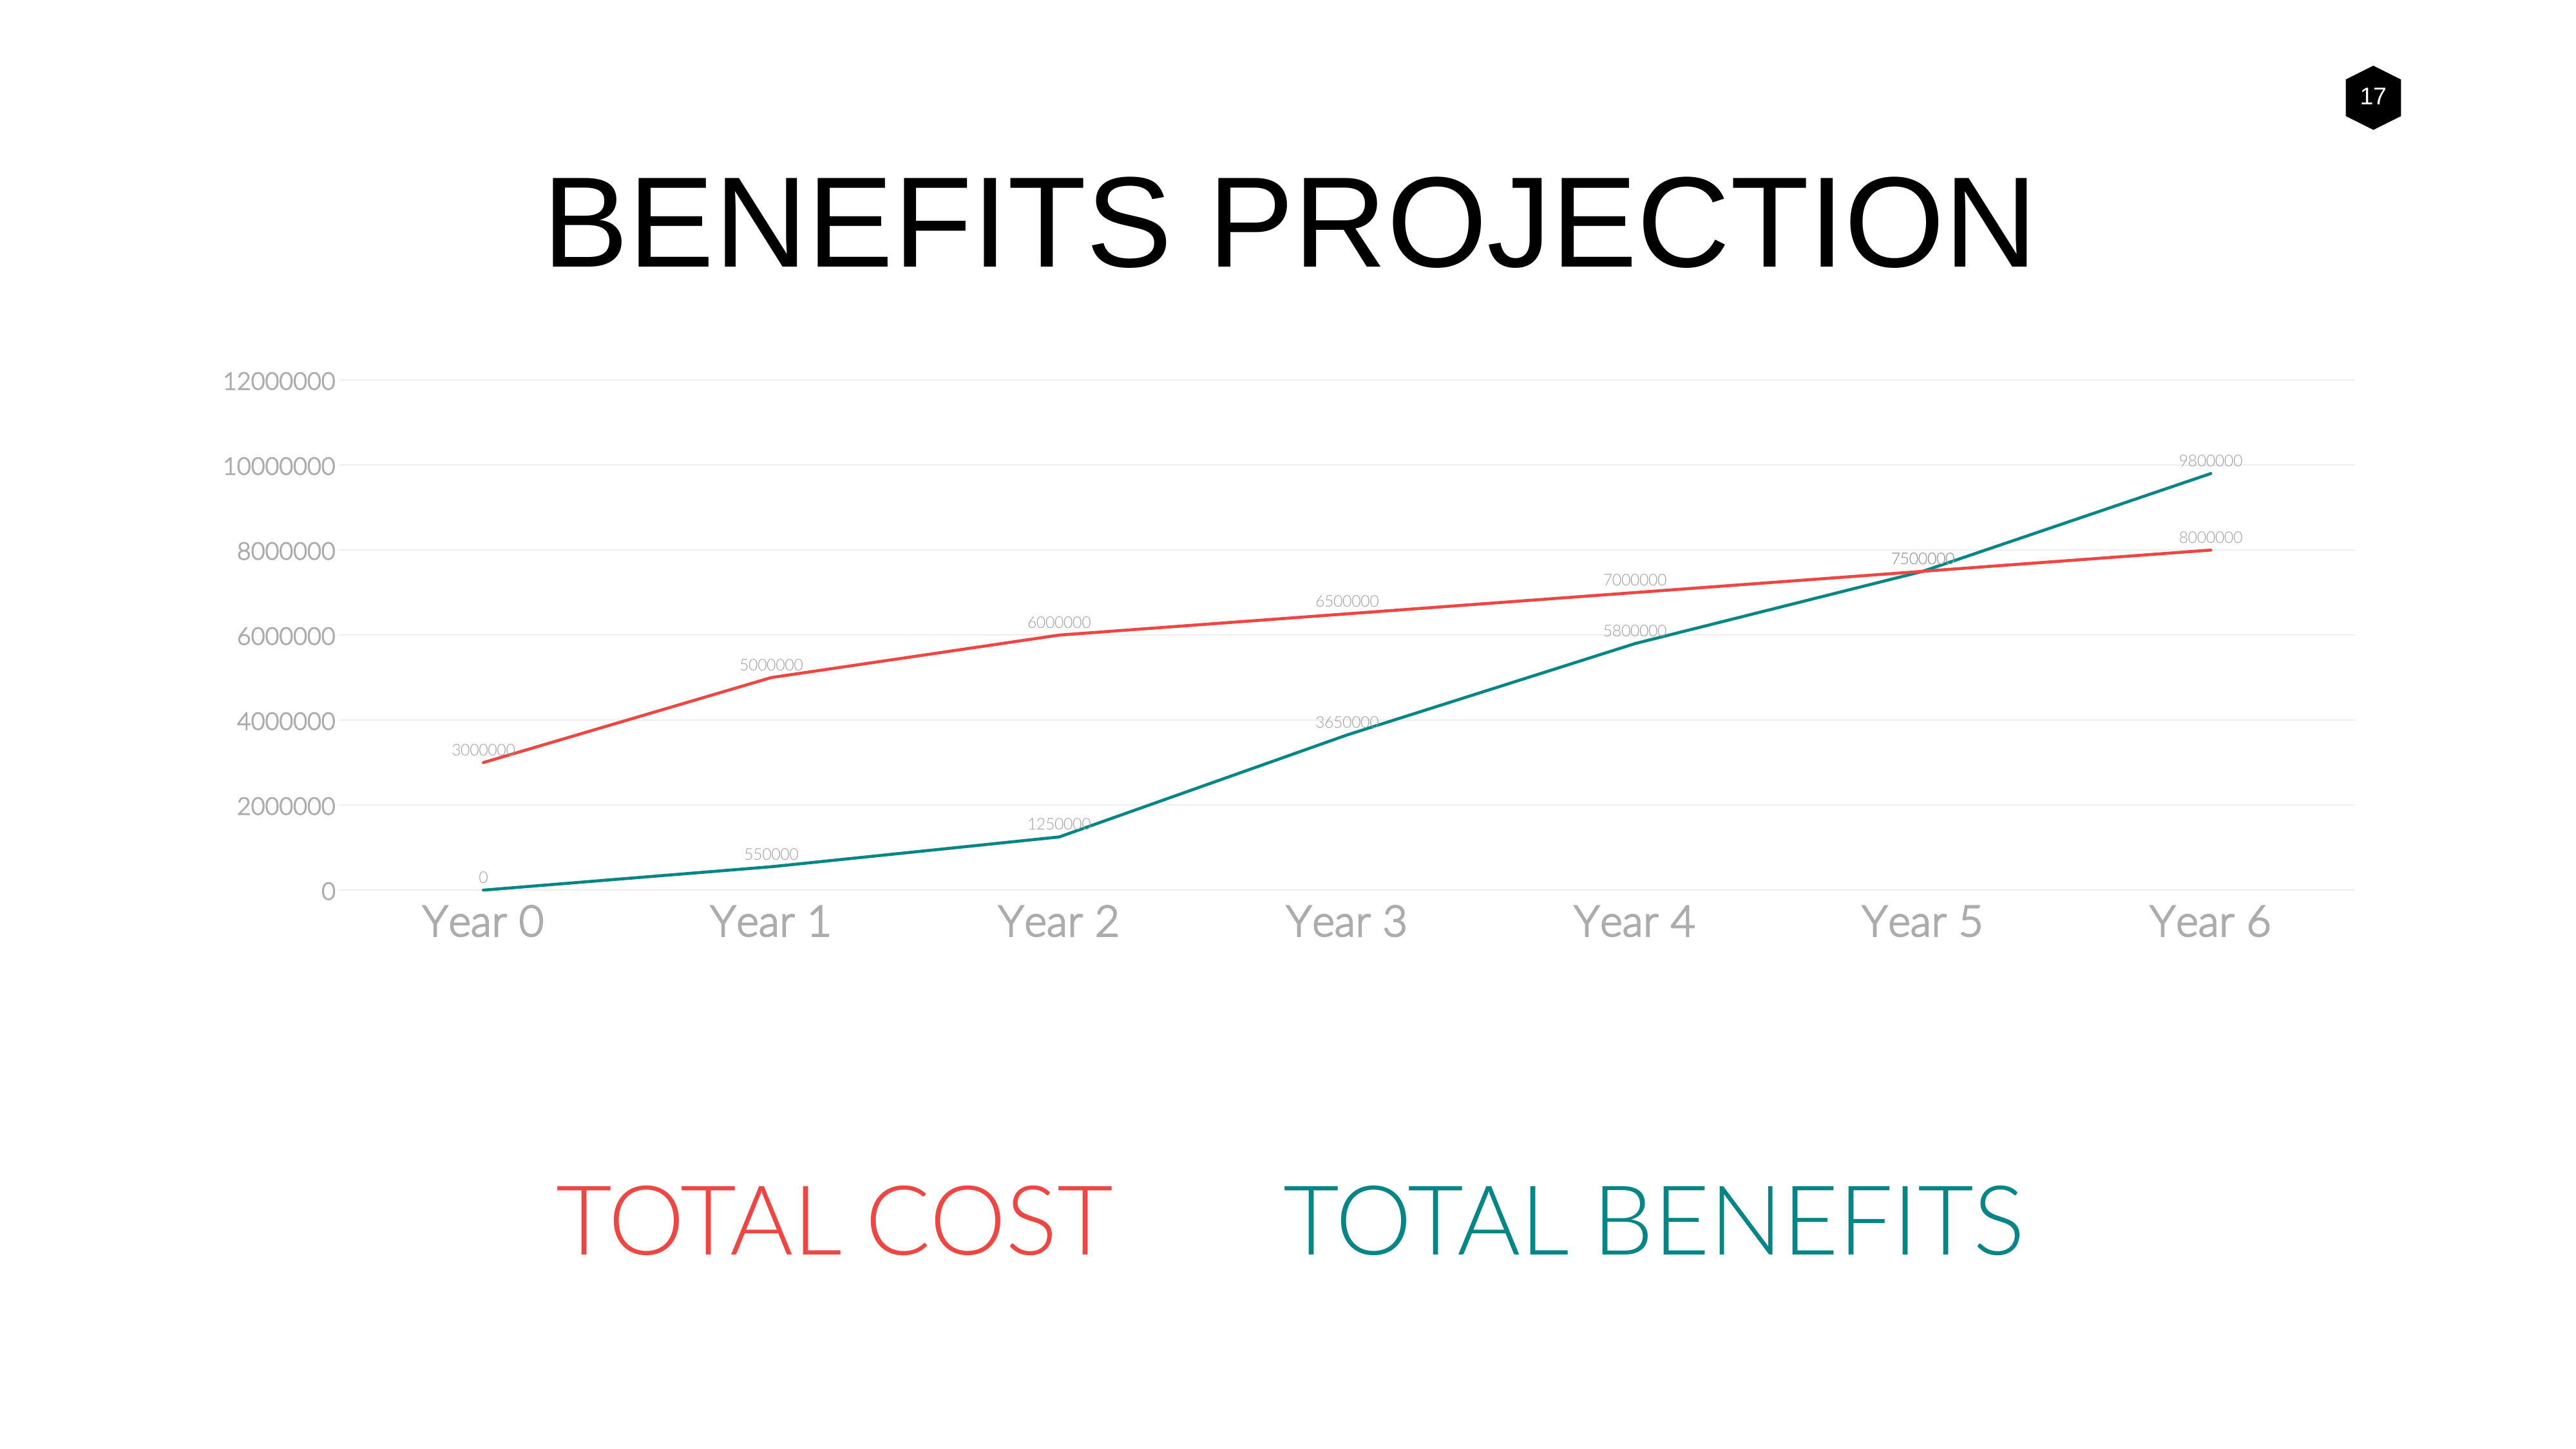

BENEFITS PROJECTION

### Chart

| Category | BENEFITS | COSTS |
|---|---|---|
| Year 0 | 0.0 | 3000000.0 |
| Year 1 | 550000.0 | 5000000.0 |
| Year 2 | 1250000.0 | 6000000.0 |
| Year 3 | 3650000.0 | 6500000.0 |
| Year 4 | 5800000.0 | 7000000.0 |
| Year 5 | 7500000.0 | 7500000.0 |
| Year 6 | 9800000.0 | 8000000.0 |
TOTAL COST
TOTAL BENEFITS